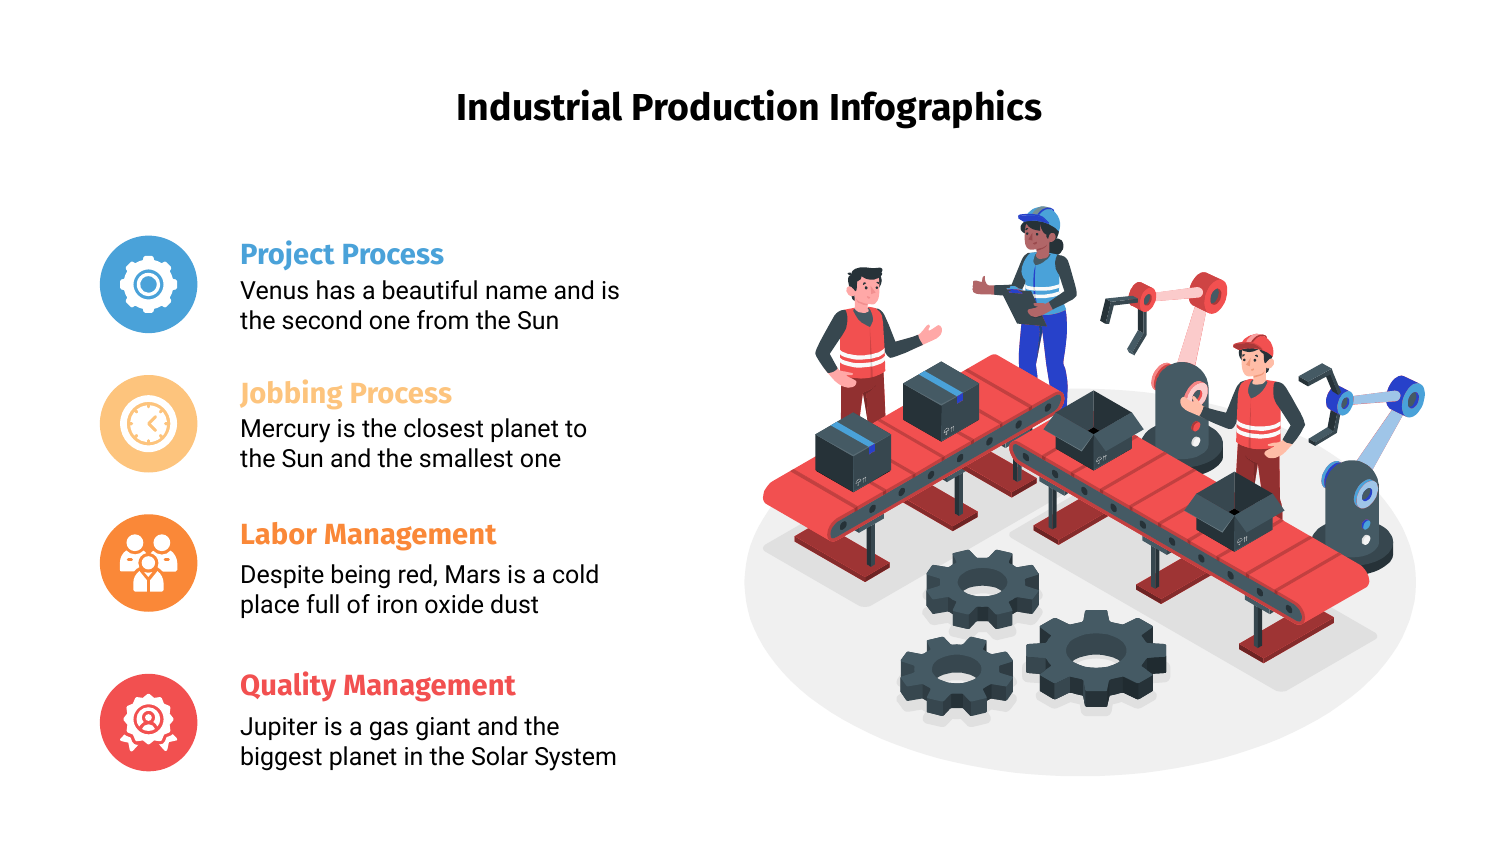

# Industrial Production Infographics

Project Process

Venus has a beautiful name and is the second one from the Sun
Jobbing Process

Mercury is the closest planet to the Sun and the smallest one
Labor Management

Despite being red, Mars is a cold place full of iron oxide dust
Quality Management

Jupiter is a gas giant and the biggest planet in the Solar System